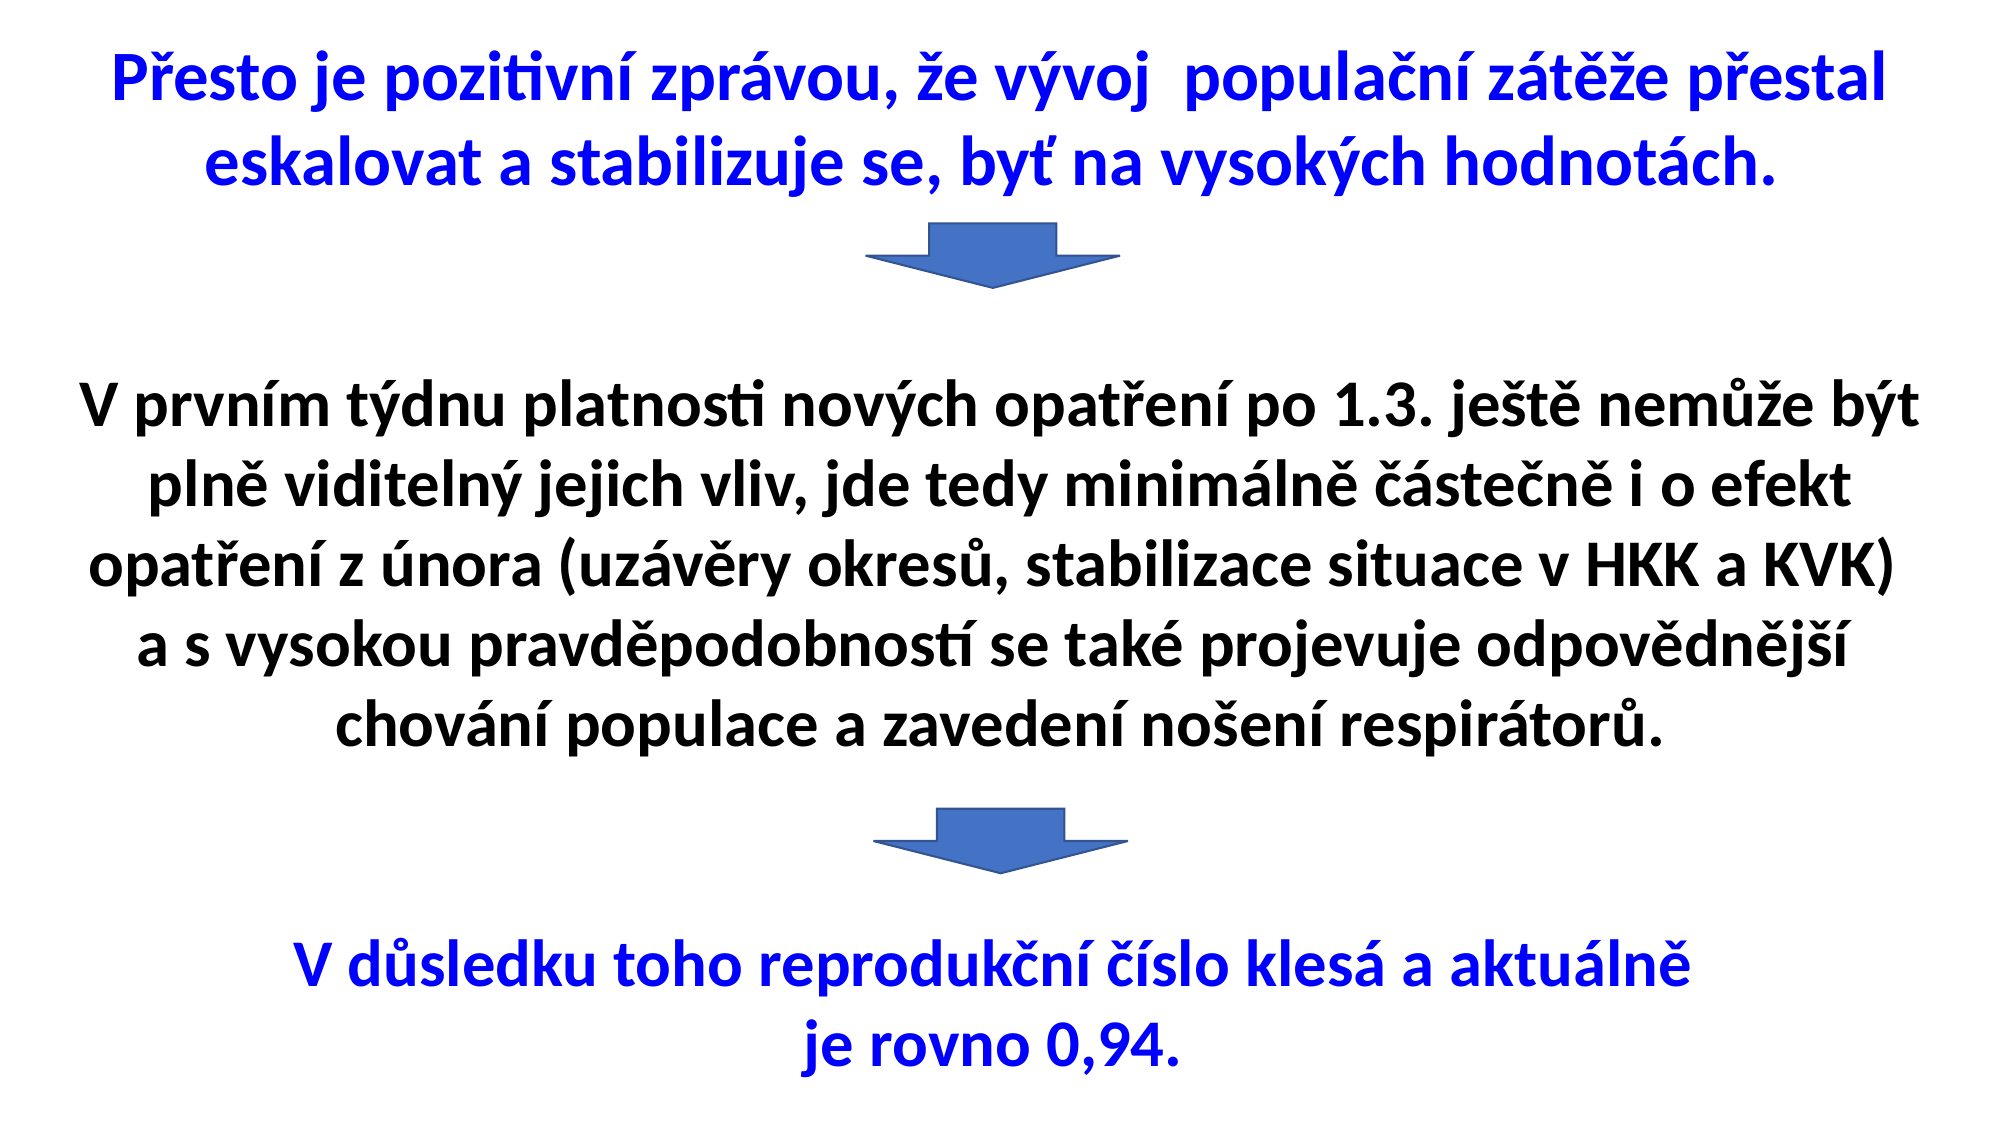

Přesto je pozitivní zprávou, že vývoj  populační zátěže přestal eskalovat a stabilizuje se, byť na vysokých hodnotách.

V prvním týdnu platnosti nových opatření po 1.3. ještě nemůže být plně viditelný jejich vliv, jde tedy minimálně částečně i o efekt opatření z února (uzávěry okresů, stabilizace situace v HKK a KVK)
a s vysokou pravděpodobností se také projevuje odpovědnější  chování populace a zavedení nošení respirátorů.

V důsledku toho reprodukční číslo klesá a aktuálně
je rovno 0,94.